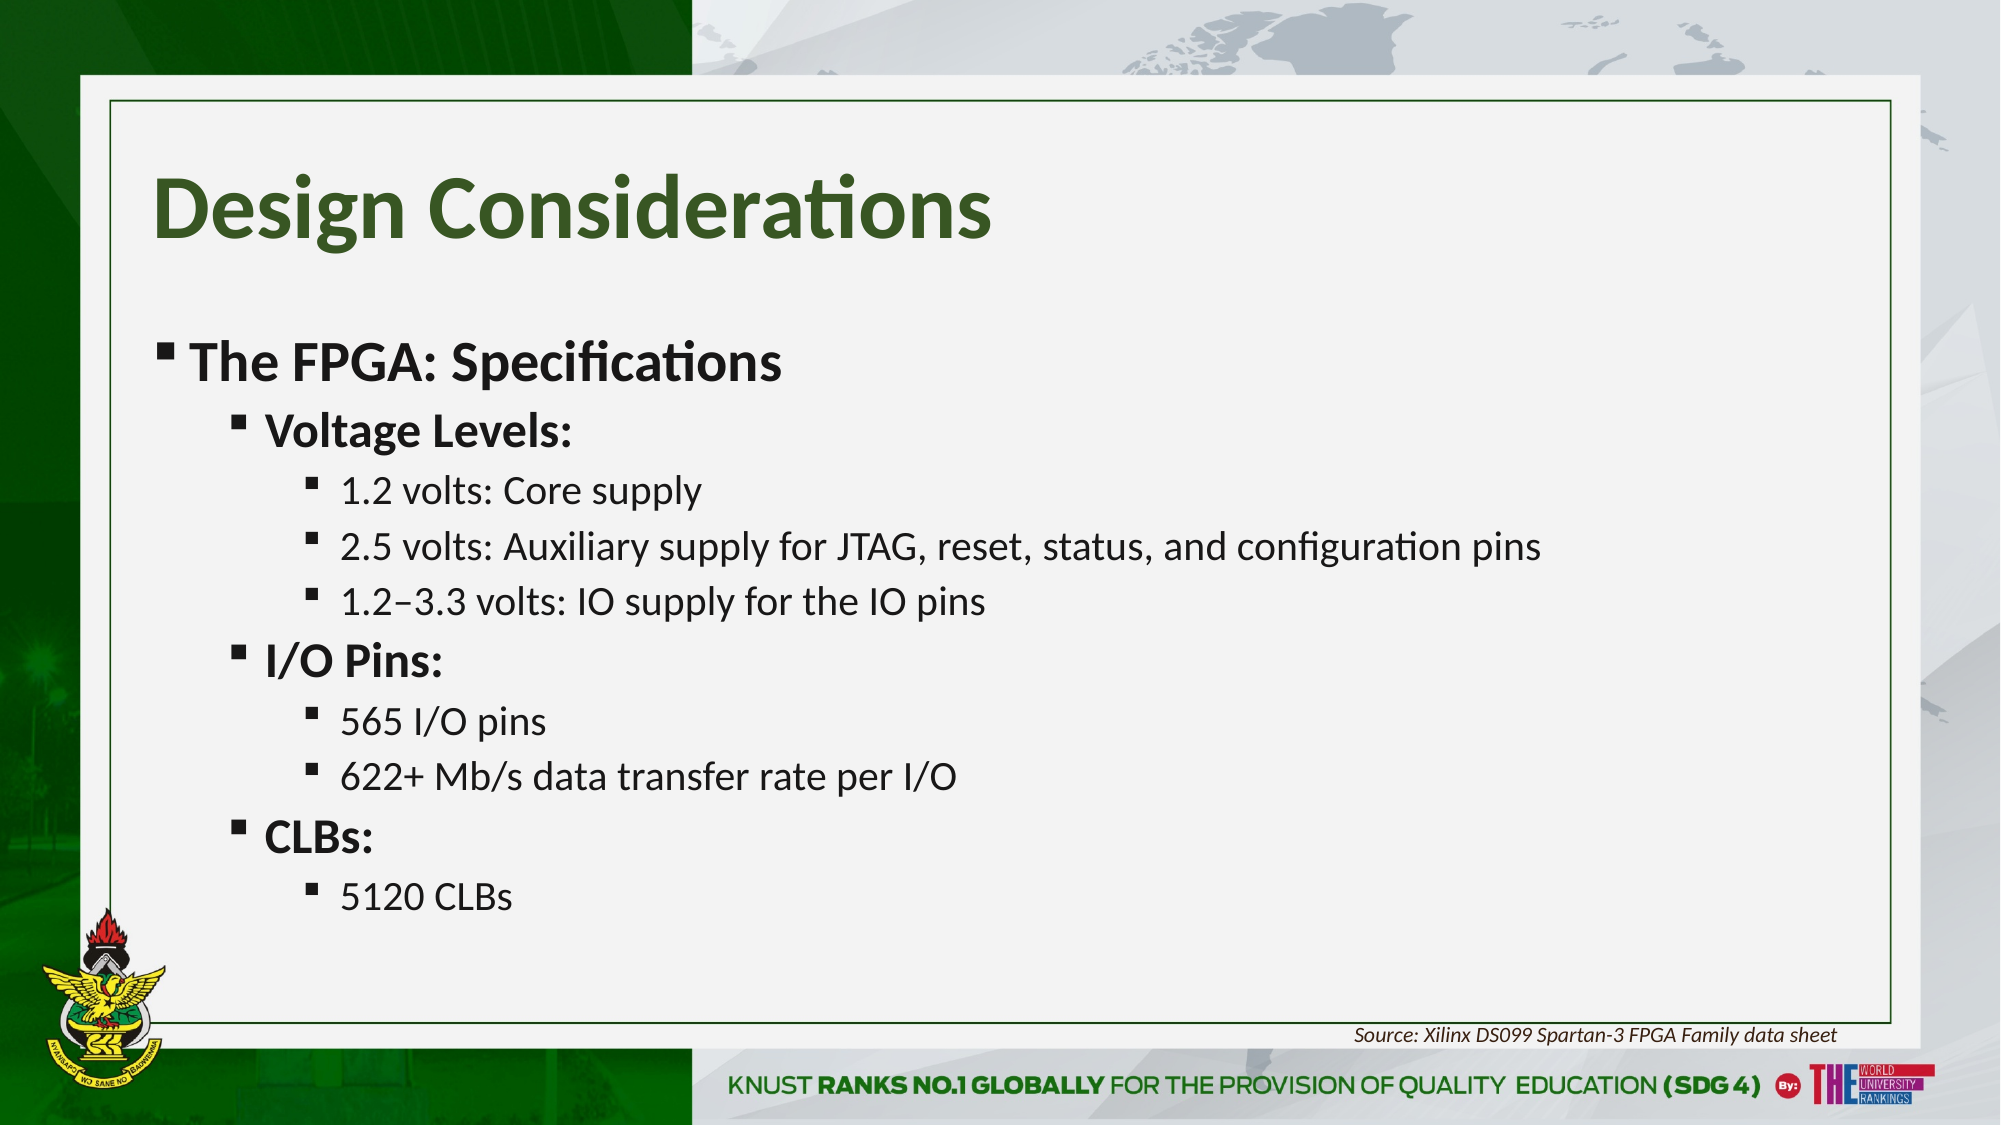

# Design Considerations
The FPGA: Specifications
Voltage Levels:
1.2 volts: Core supply
2.5 volts: Auxiliary supply for JTAG, reset, status, and configuration pins
1.2–3.3 volts: IO supply for the IO pins
I/O Pins:
565 I/O pins
622+ Mb/s data transfer rate per I/O
CLBs:
5120 CLBs
Source: Xilinx DS099 Spartan-3 FPGA Family data sheet